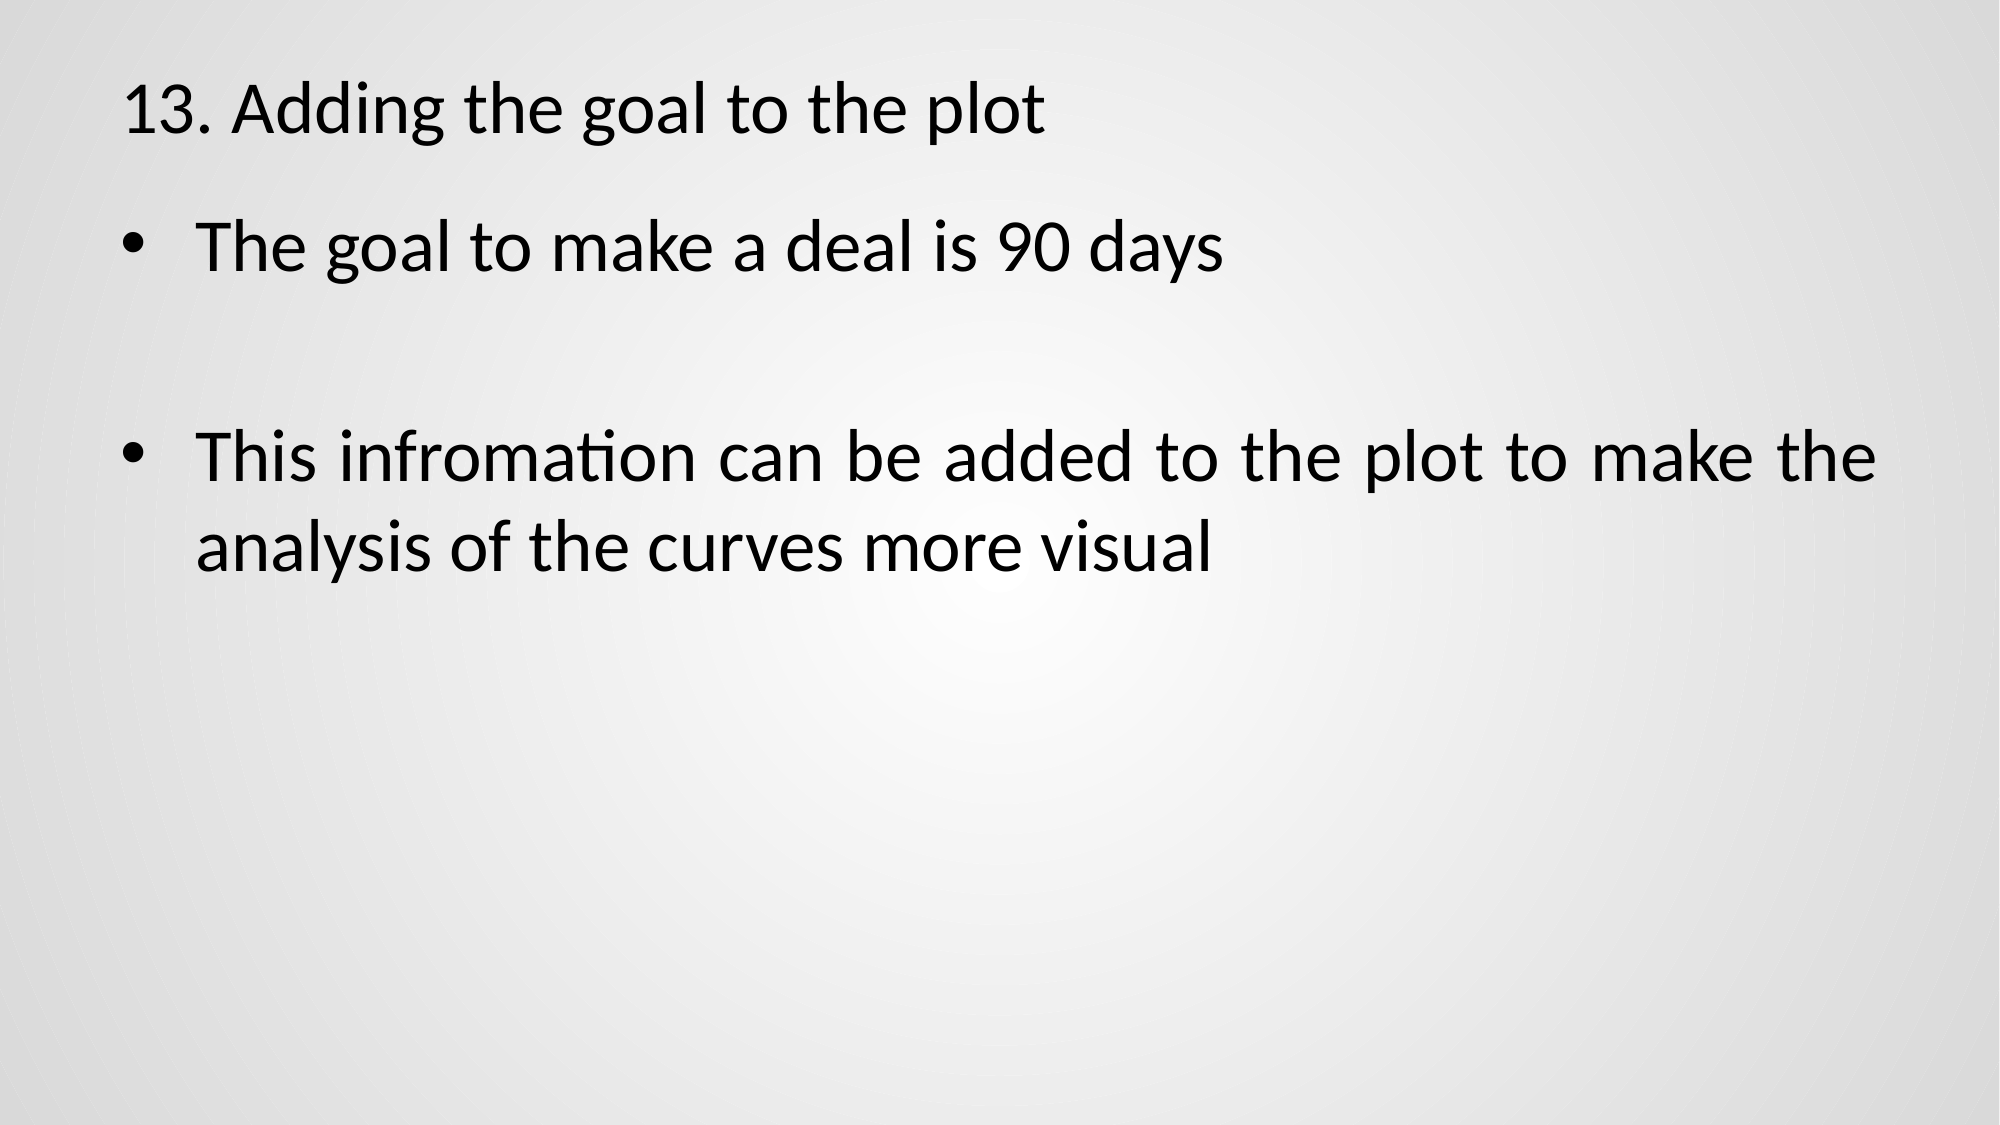

# 13. Adding the goal to the plot
The goal to make a deal is 90 days

This infromation can be added to the plot to make the analysis of the curves more visual